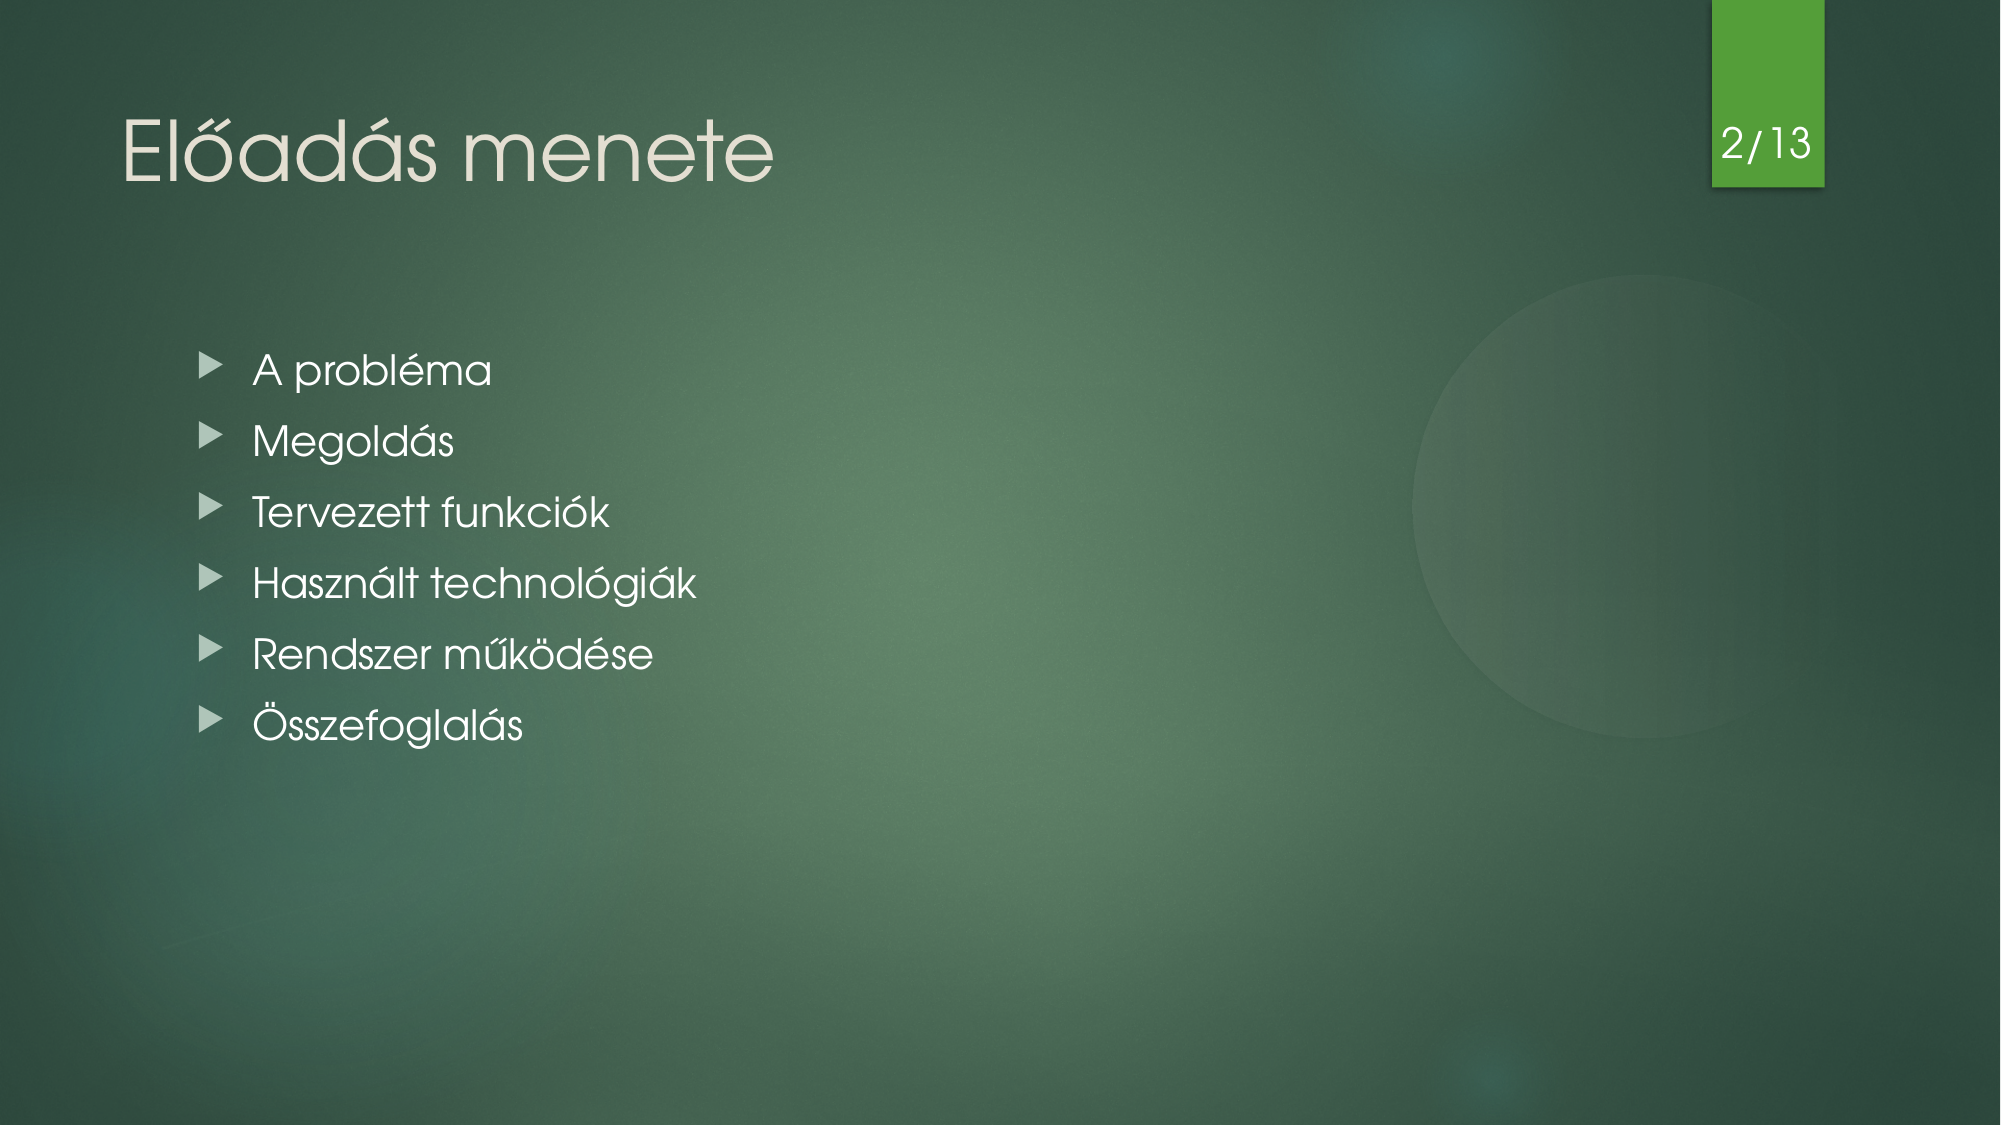

2/13
Előadás menete
A probléma
Megoldás
Tervezett funkciók
Használt technológiák
Rendszer működése
Összefoglalás